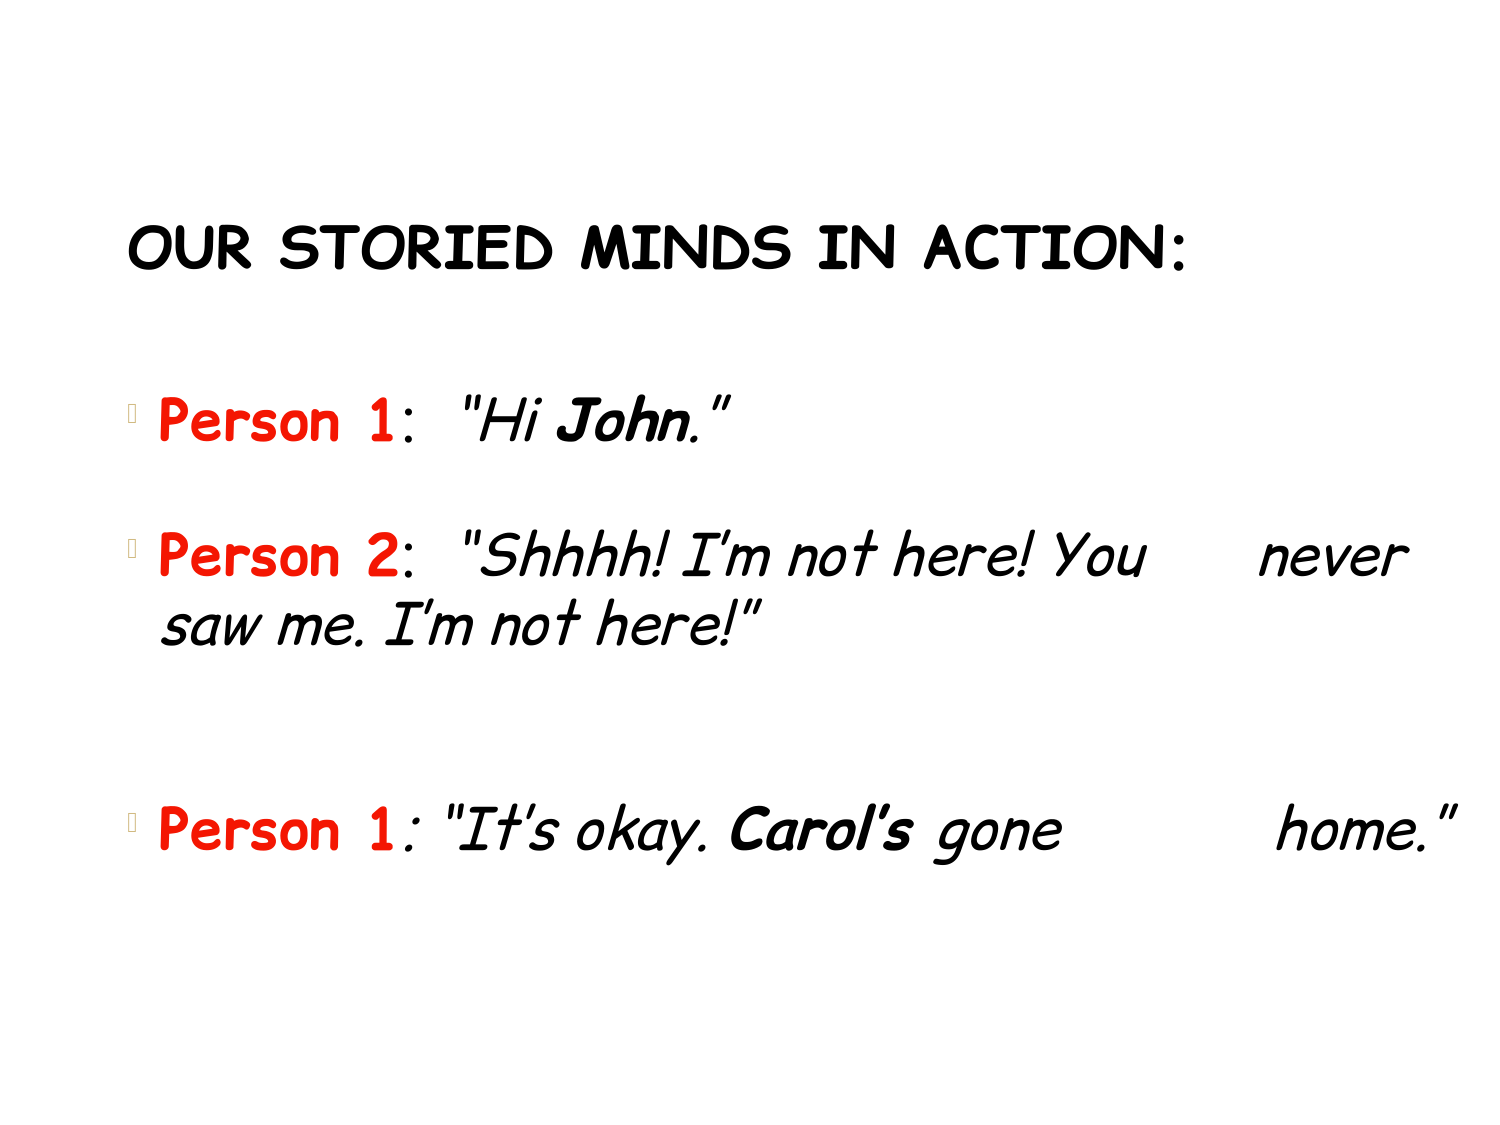

OUR STORIED MINDS IN ACTION:
Person 1:  “Hi John.”
Person 2:  “Shhhh! I’m not here! You 		   never saw me. I’m not here!”

Person 1: “It’s okay. Carol’s gone 			    home.”